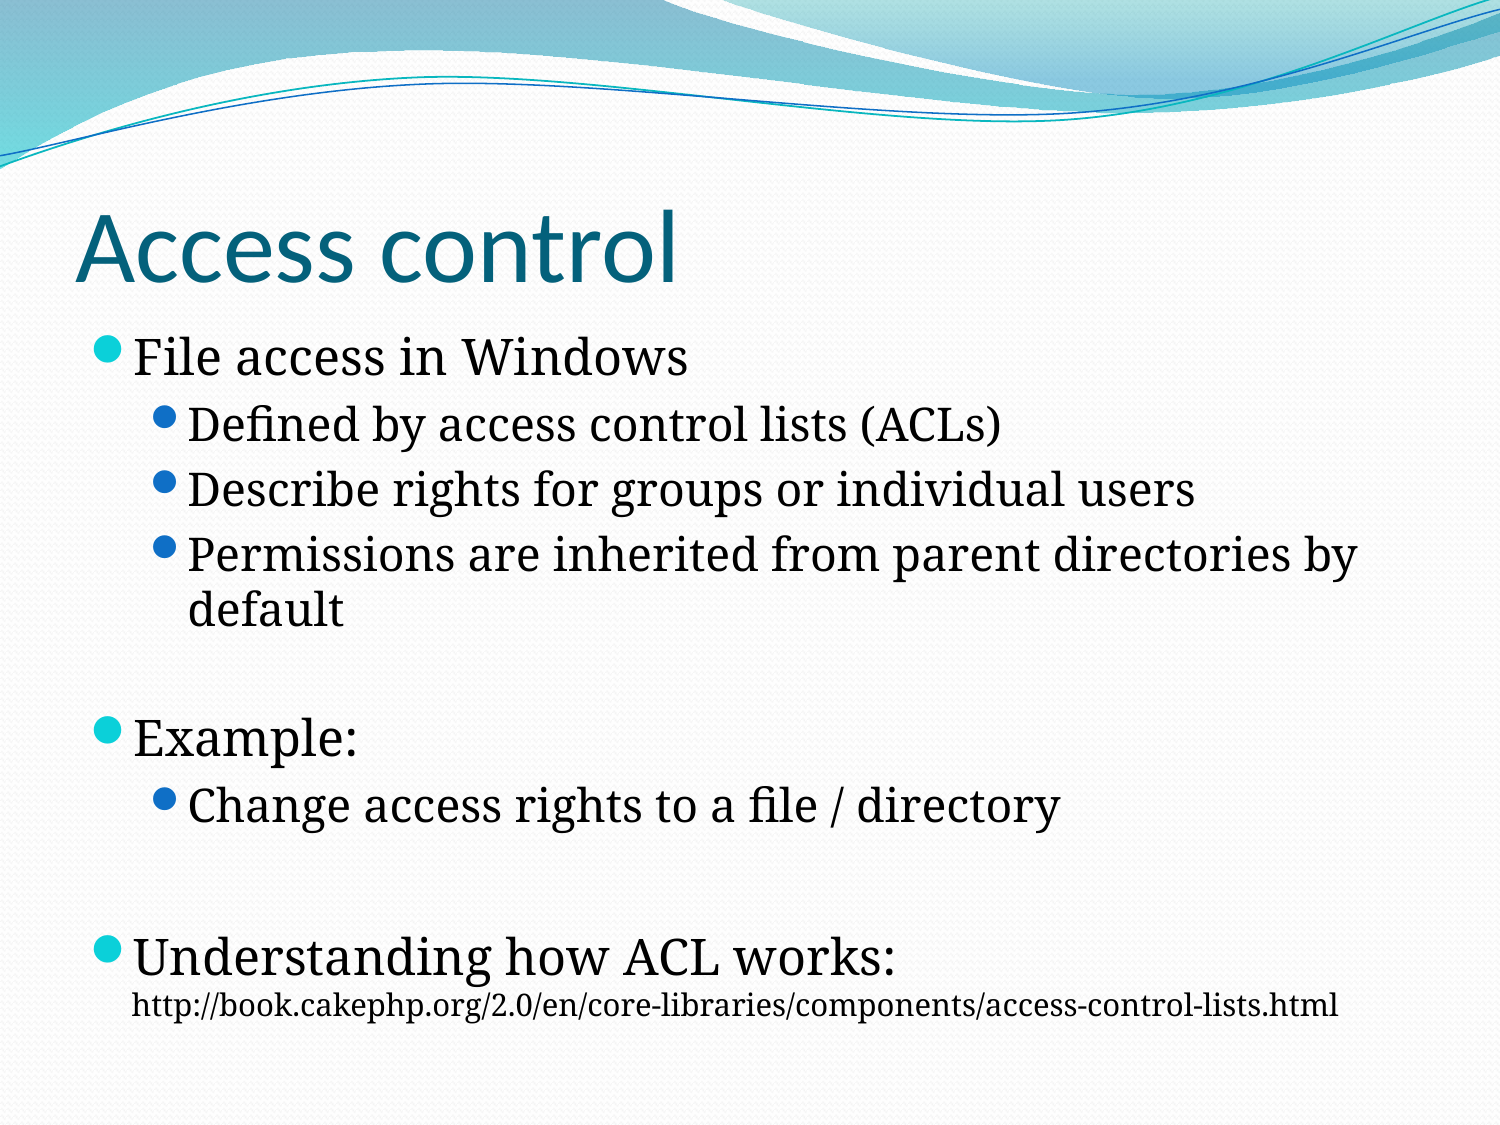

# Access control
File access in Windows
Defined by access control lists (ACLs)
Describe rights for groups or individual users
Permissions are inherited from parent directories by default

Example:
Change access rights to a file / directory

Understanding how ACL works:
http://book.cakephp.org/2.0/en/core-libraries/components/access-control-lists.html